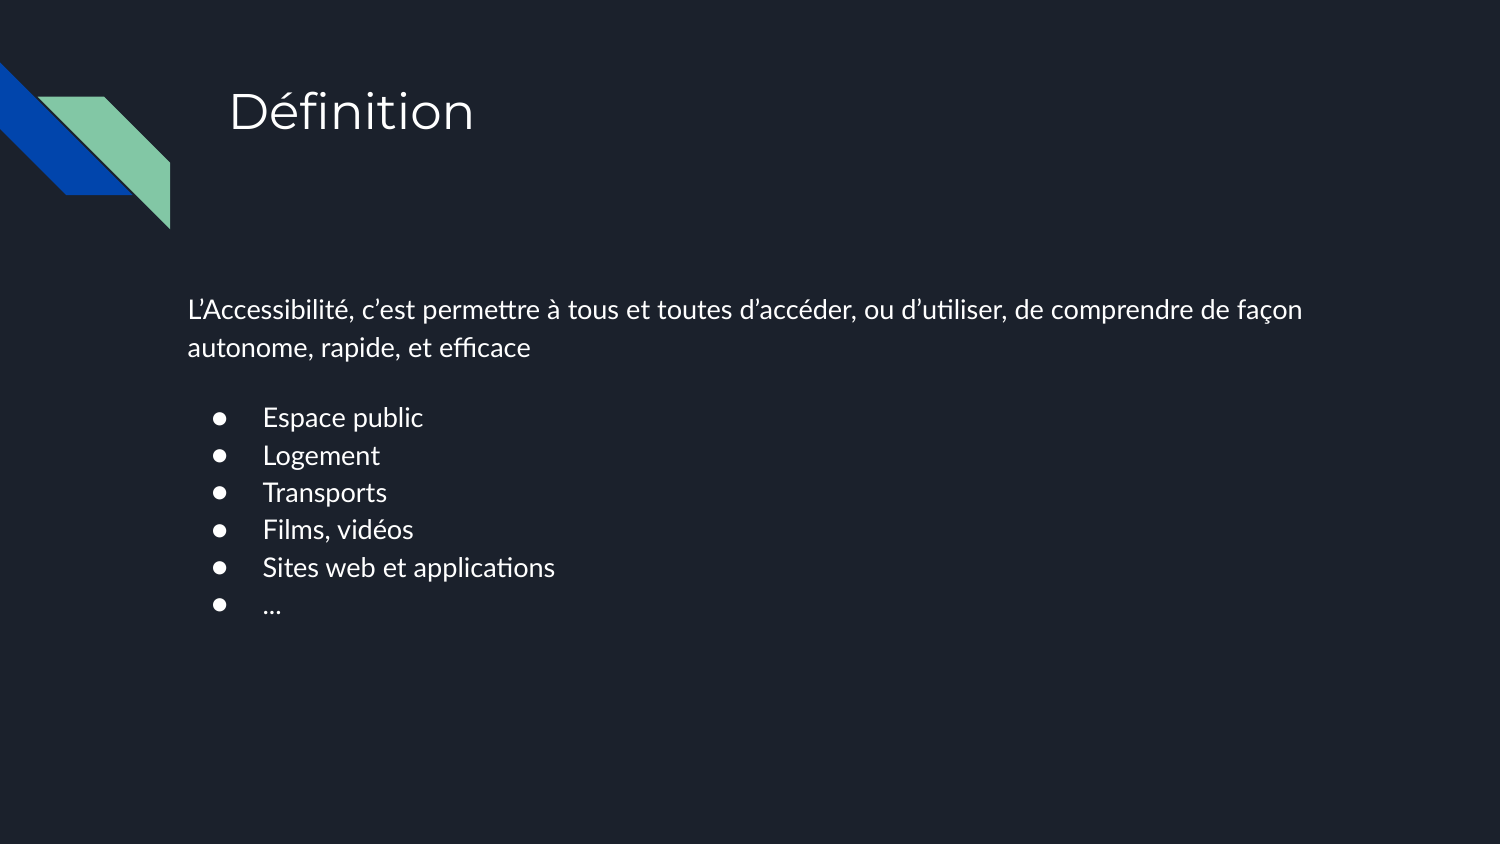

# Définition
L’Accessibilité, c’est permettre à tous et toutes d’accéder, ou d’utiliser, de comprendre de façon autonome, rapide, et efficace
Espace public
Logement
Transports
Films, vidéos
Sites web et applications
...